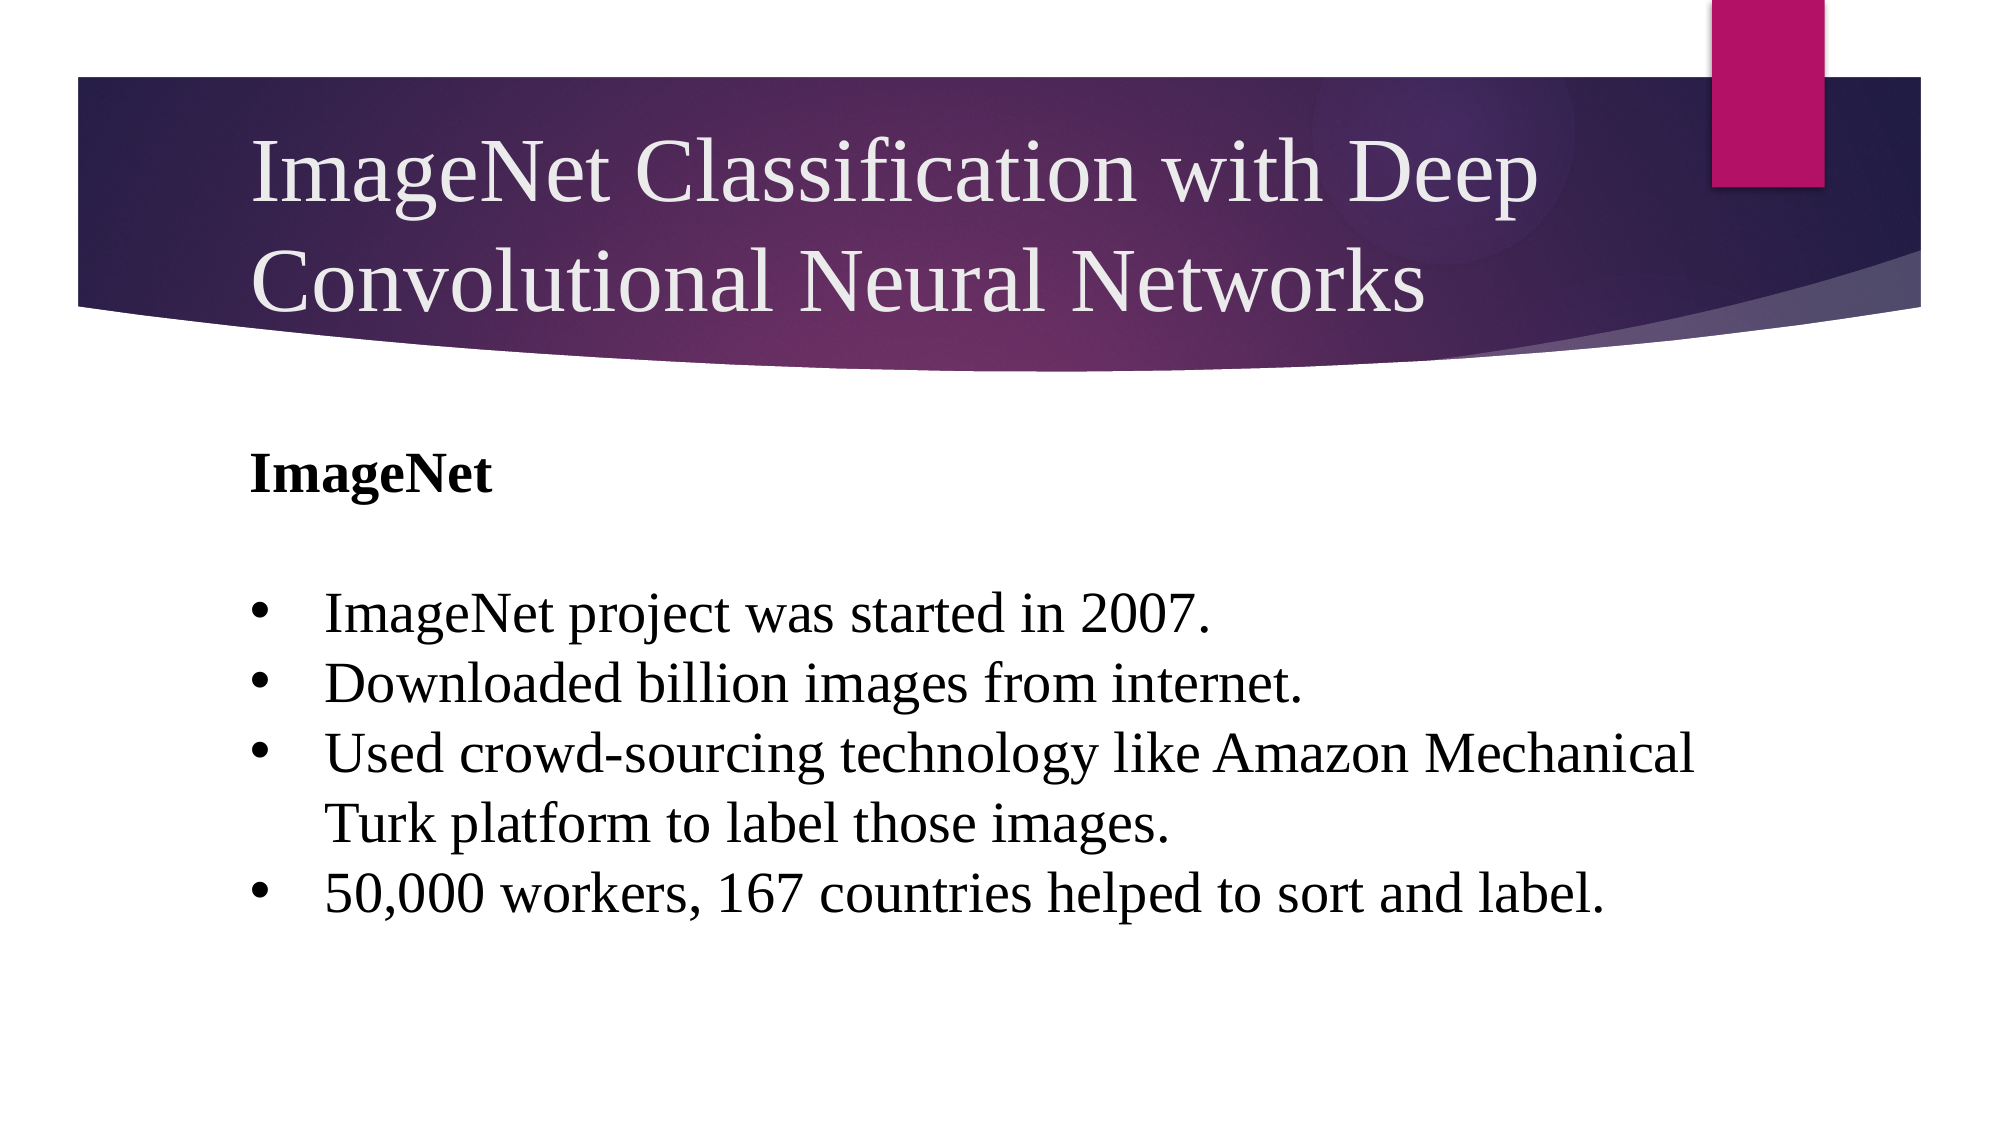

# ImageNet Classification with Deep Convolutional Neural Networks

ImageNet

ImageNet project was started in 2007.
Downloaded billion images from internet.
Used crowd-sourcing technology like Amazon Mechanical Turk platform to label those images.
50,000 workers, 167 countries helped to sort and label.